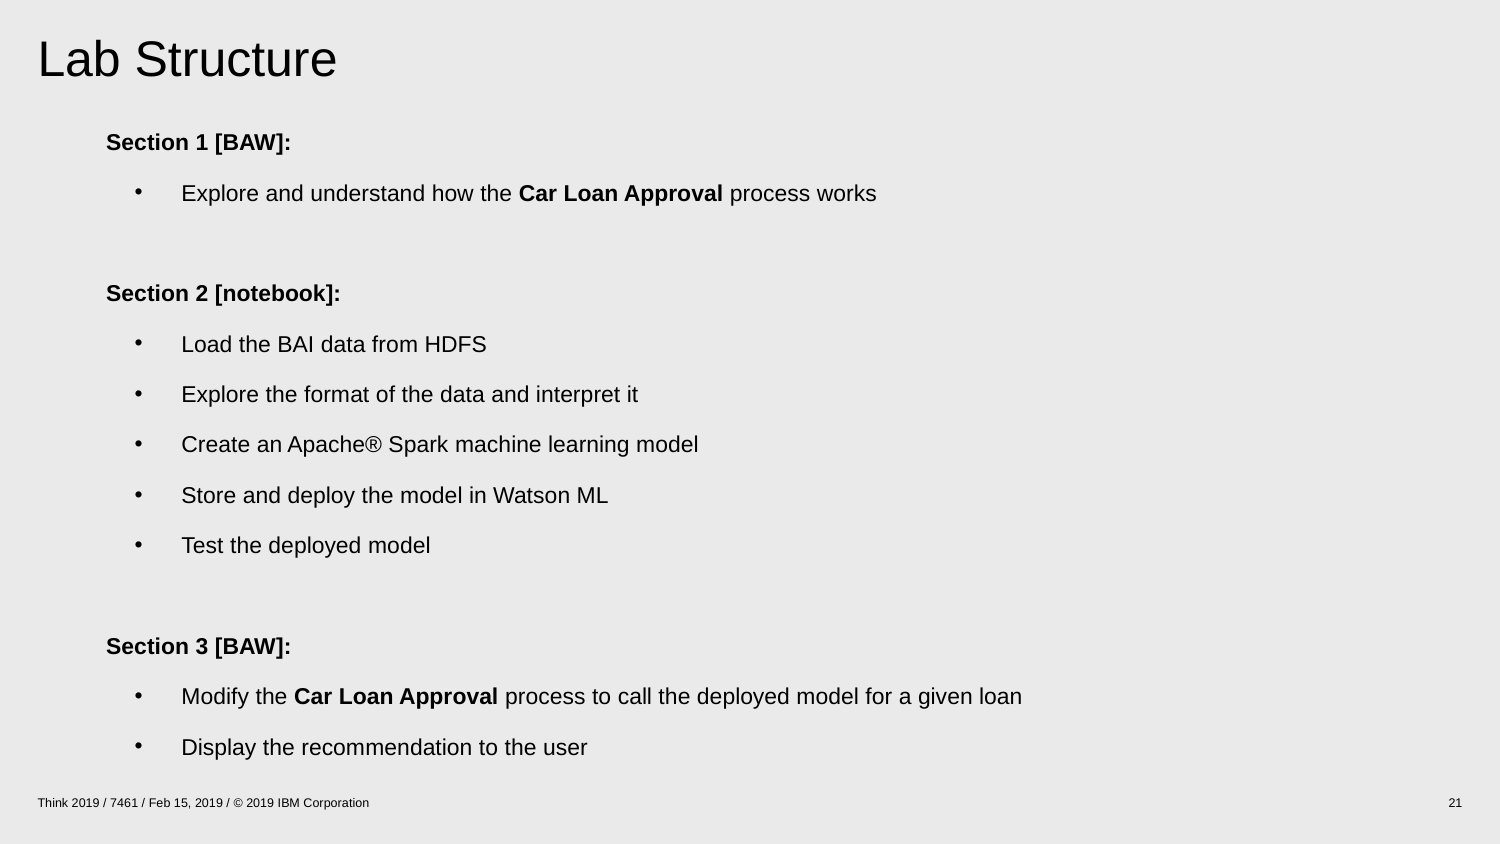

# Lab Structure
Section 1 [BAW]:
Explore and understand how the Car Loan Approval process works

Section 2 [notebook]:
Load the BAI data from HDFS
Explore the format of the data and interpret it
Create an Apache® Spark machine learning model
Store and deploy the model in Watson ML
Test the deployed model

Section 3 [BAW]:
Modify the Car Loan Approval process to call the deployed model for a given loan
Display the recommendation to the user

Think 2019 / 7461 / Feb 15, 2019 / © 2019 IBM Corporation
21